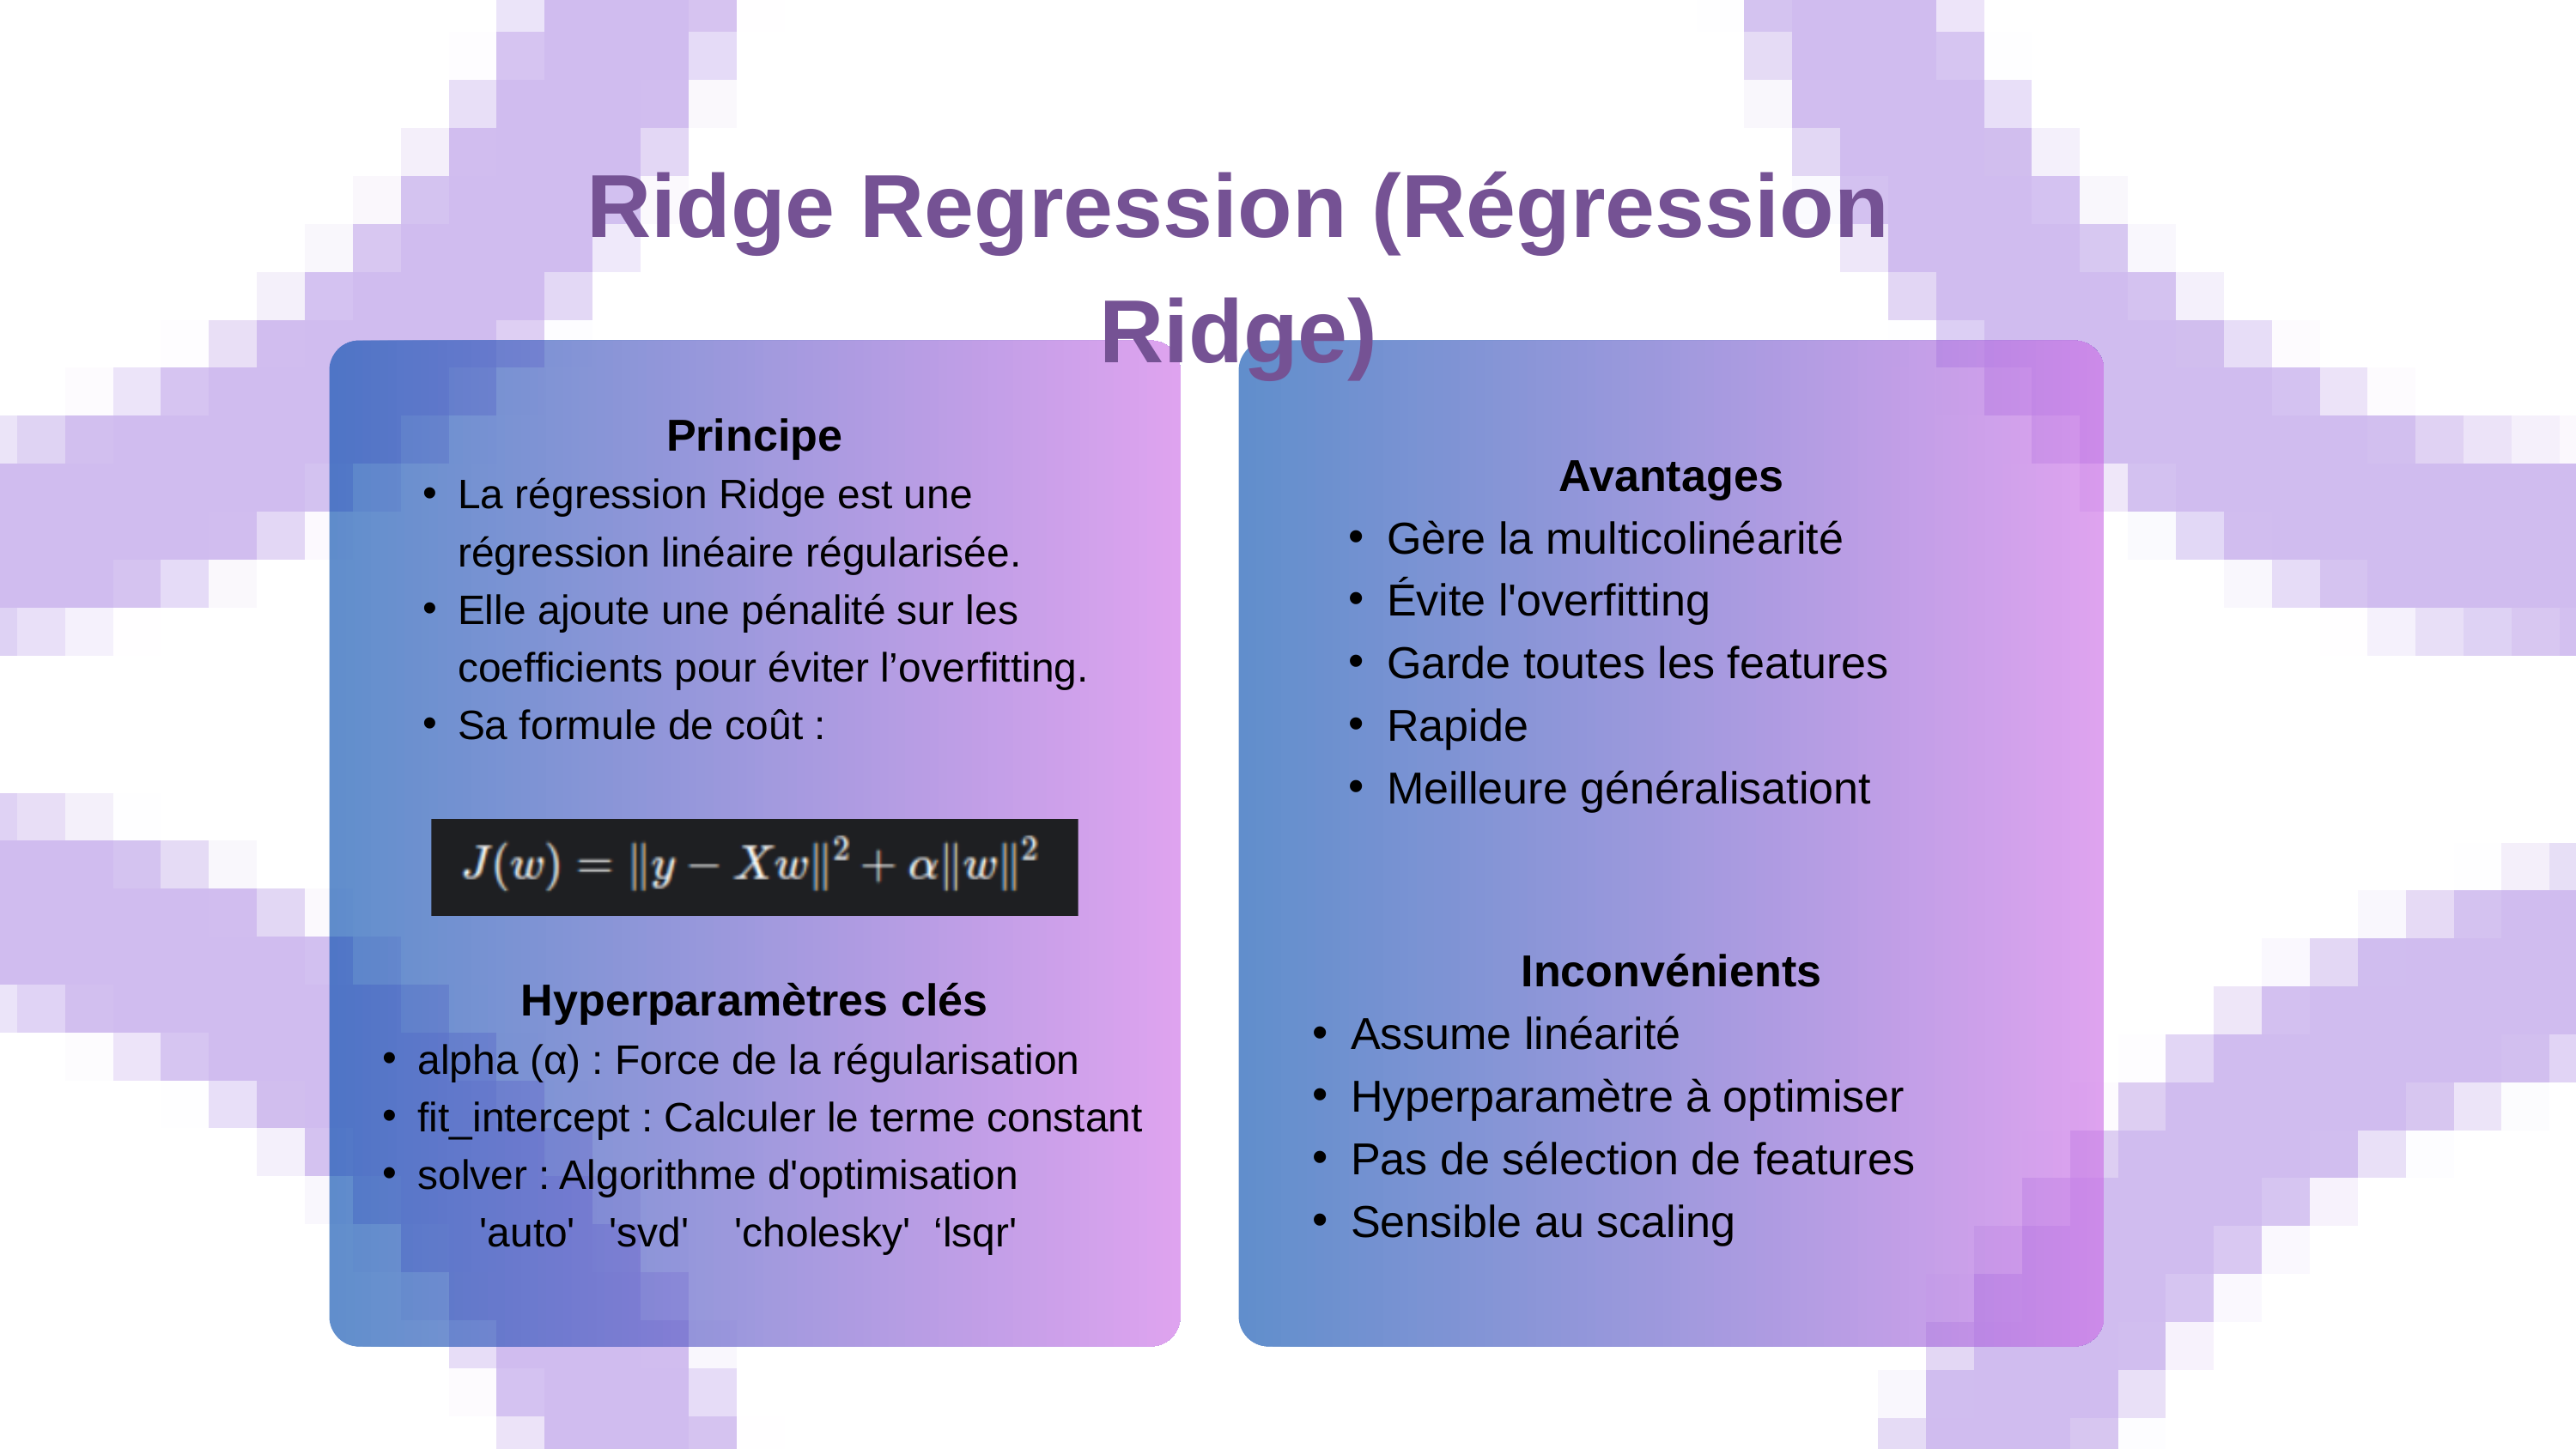

Ridge Regression (Régression Ridge)
Principe
La régression Ridge est une régression linéaire régularisée.
Elle ajoute une pénalité sur les coefficients pour éviter l’overfitting.
Sa formule de coût :

Avantages
Gère la multicolinéarité
Évite l'overfitting
Garde toutes les features
Rapide
Meilleure généralisationt

Inconvénients
Assume linéarité
Hyperparamètre à optimiser
Pas de sélection de features
Sensible au scaling
Hyperparamètres clés
alpha (α) : Force de la régularisation
fit_intercept : Calculer le terme constant
solver : Algorithme d'optimisation
'auto'   'svd'    'cholesky'  ‘lsqr'